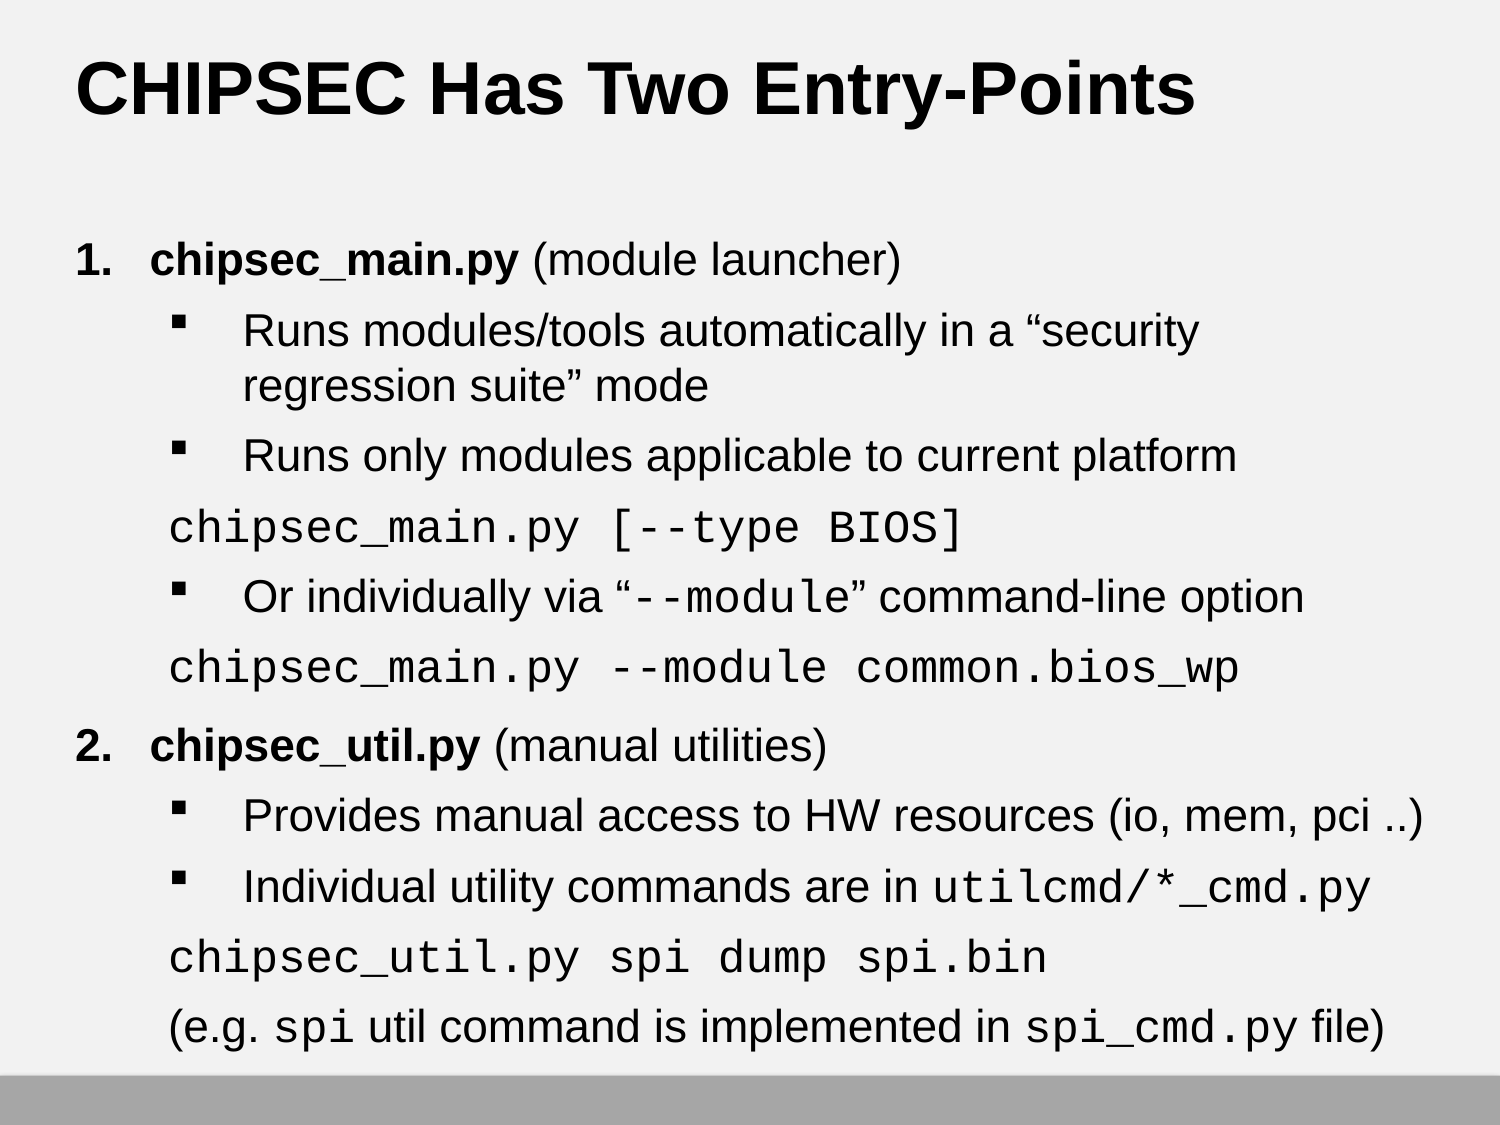

# CHIPSEC Has Two Entry-Points
chipsec_main.py (module launcher)
Runs modules/tools automatically in a “security regression suite” mode
Runs only modules applicable to current platform
chipsec_main.py [--type BIOS]
Or individually via “--module” command-line option
chipsec_main.py --module common.bios_wp
chipsec_util.py (manual utilities)
Provides manual access to HW resources (io, mem, pci ..)
Individual utility commands are in utilcmd/*_cmd.py
chipsec_util.py spi dump spi.bin
(e.g. spi util command is implemented in spi_cmd.py file)